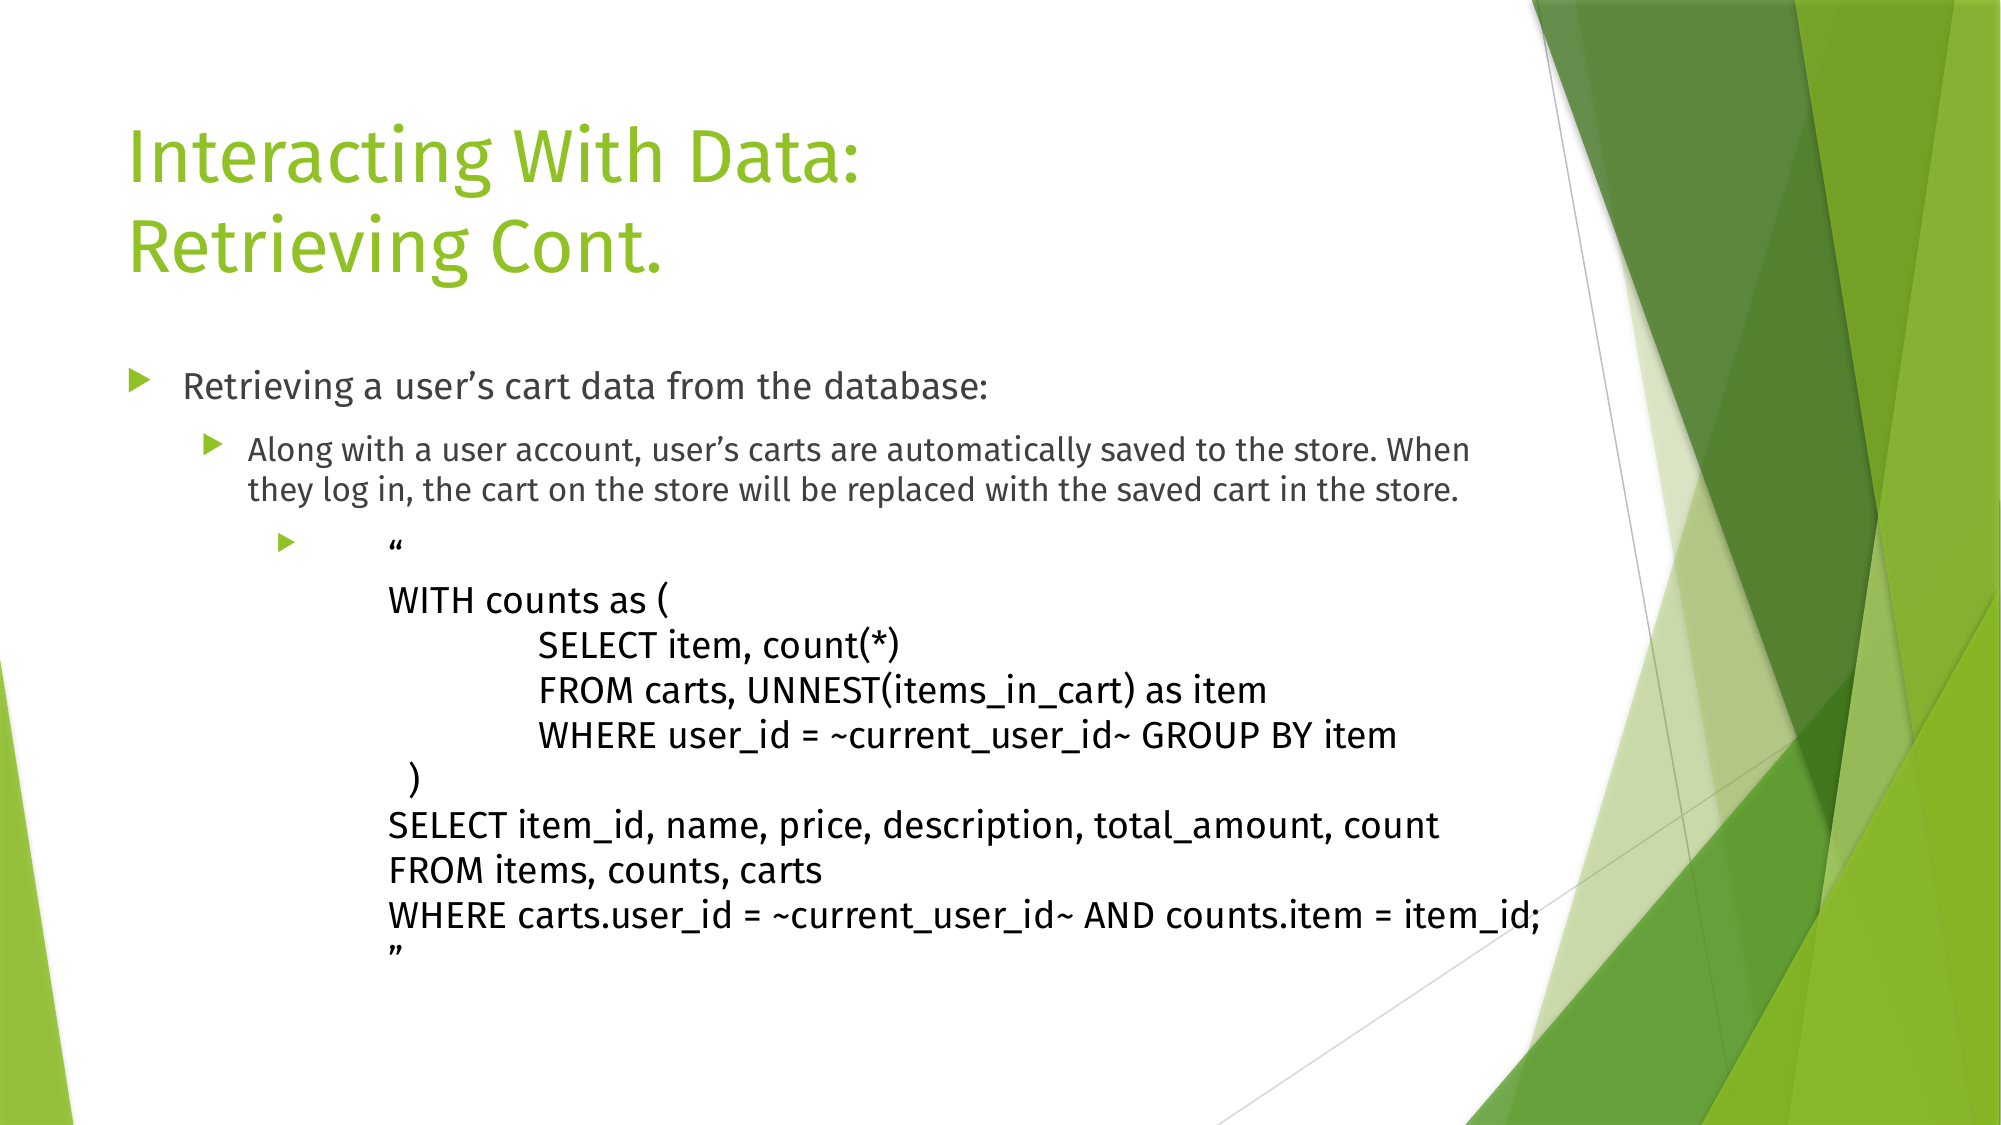

# Interacting With Data: Retrieving Cont.
Retrieving a user’s cart data from the database:
Along with a user account, user’s carts are automatically saved to the store. When they log in, the cart on the store will be replaced with the saved cart in the store.

“
WITH counts as (
	SELECT item, count(*)
	FROM carts, UNNEST(items_in_cart) as item
	WHERE user_id = ~current_user_id~ GROUP BY item
  )
SELECT item_id, name, price, description, total_amount, count
FROM items, counts, carts
WHERE carts.user_id = ~current_user_id~ AND counts.item = item_id;
”